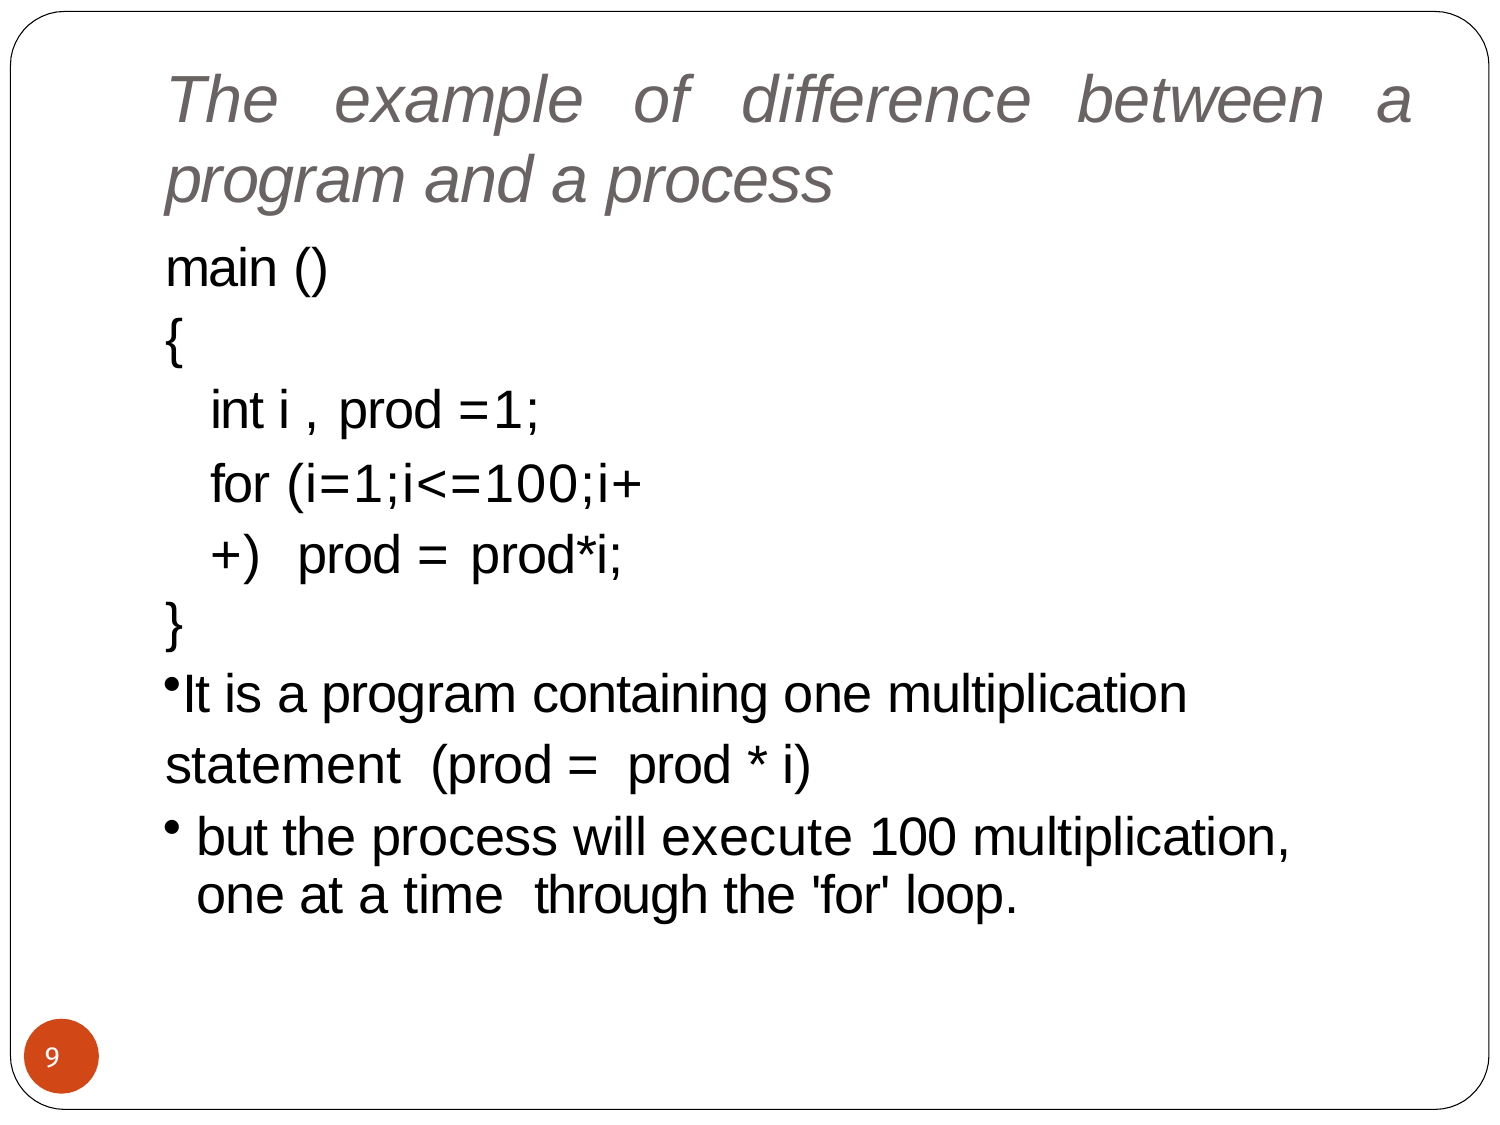

# The	example	of	difference	between	a
program and a process
main ()
{
int i , prod =1;
for (i=1;i<=100;i++)  prod = prod*i;
}
It is a program containing one multiplication statement  (prod = prod * i)
but the process will execute 100 multiplication, one at a time  through the 'for' loop.

9